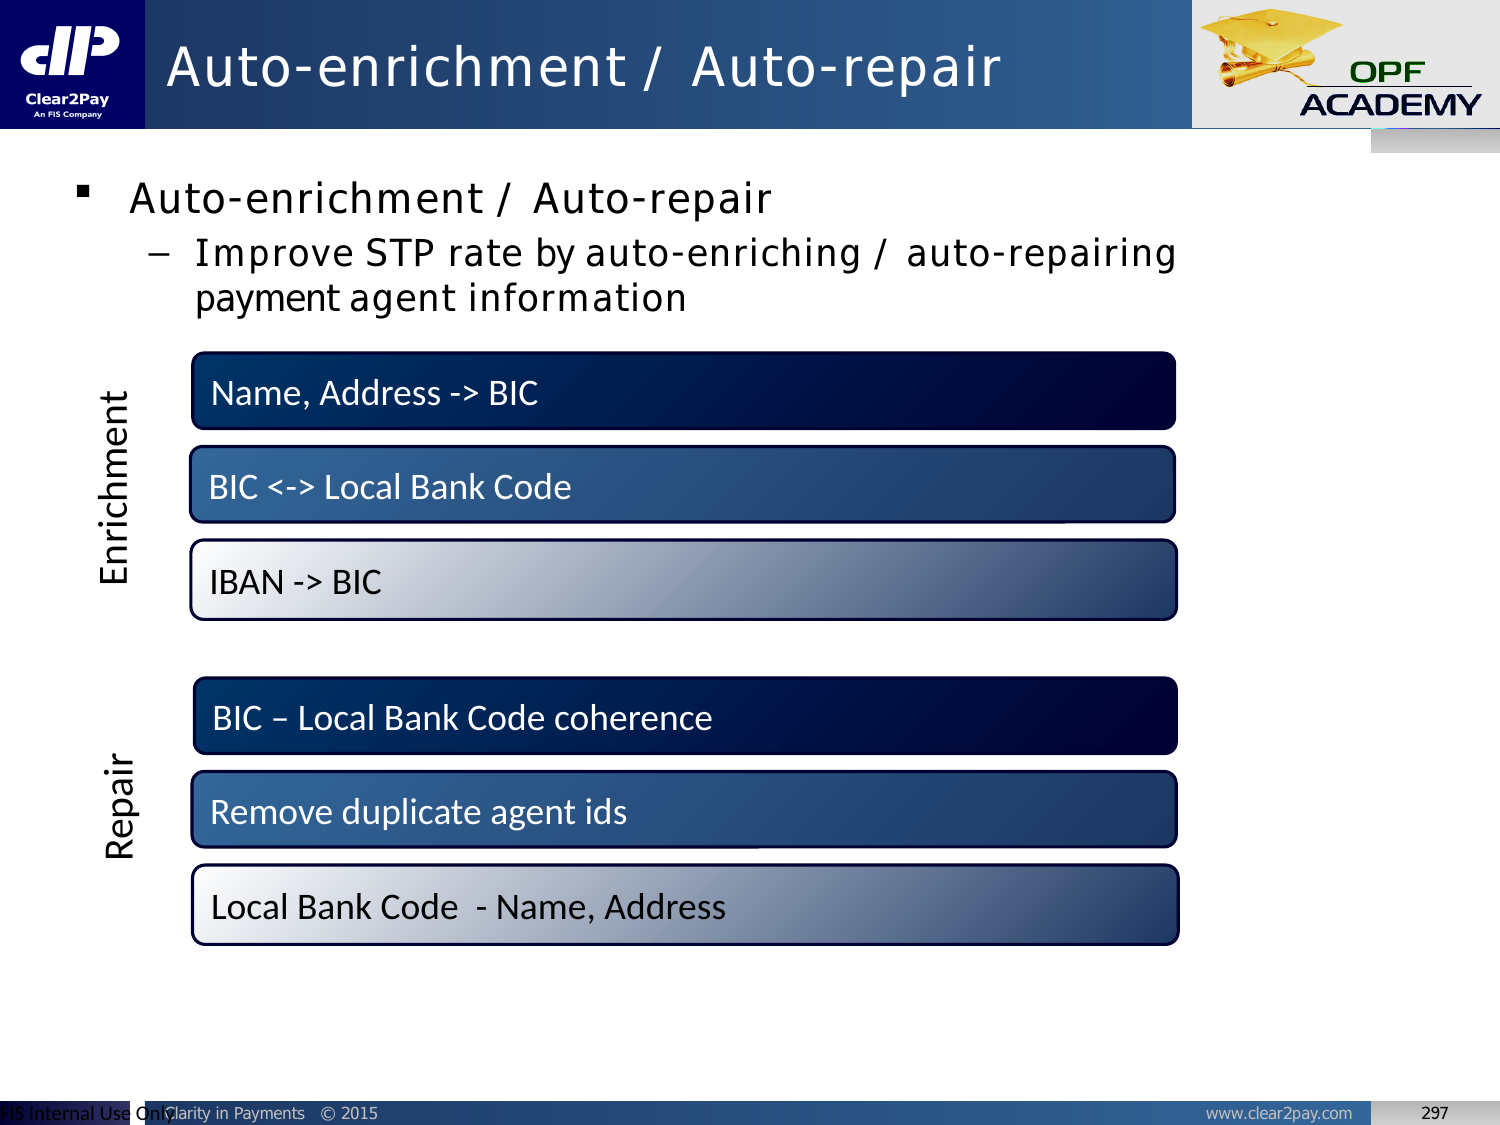

# Auto-enrichment / Auto-repair
Auto-enrichment / Auto-repair
Improve STP rate by auto-enriching / auto-repairing payment agent information
Name, Address -> BIC
BIC <-> Local Bank Code
Enrichment
IBAN -> BIC
BIC – Local Bank Code coherence
Remove duplicate agent ids
Repair
Local Bank Code  - Name, Address